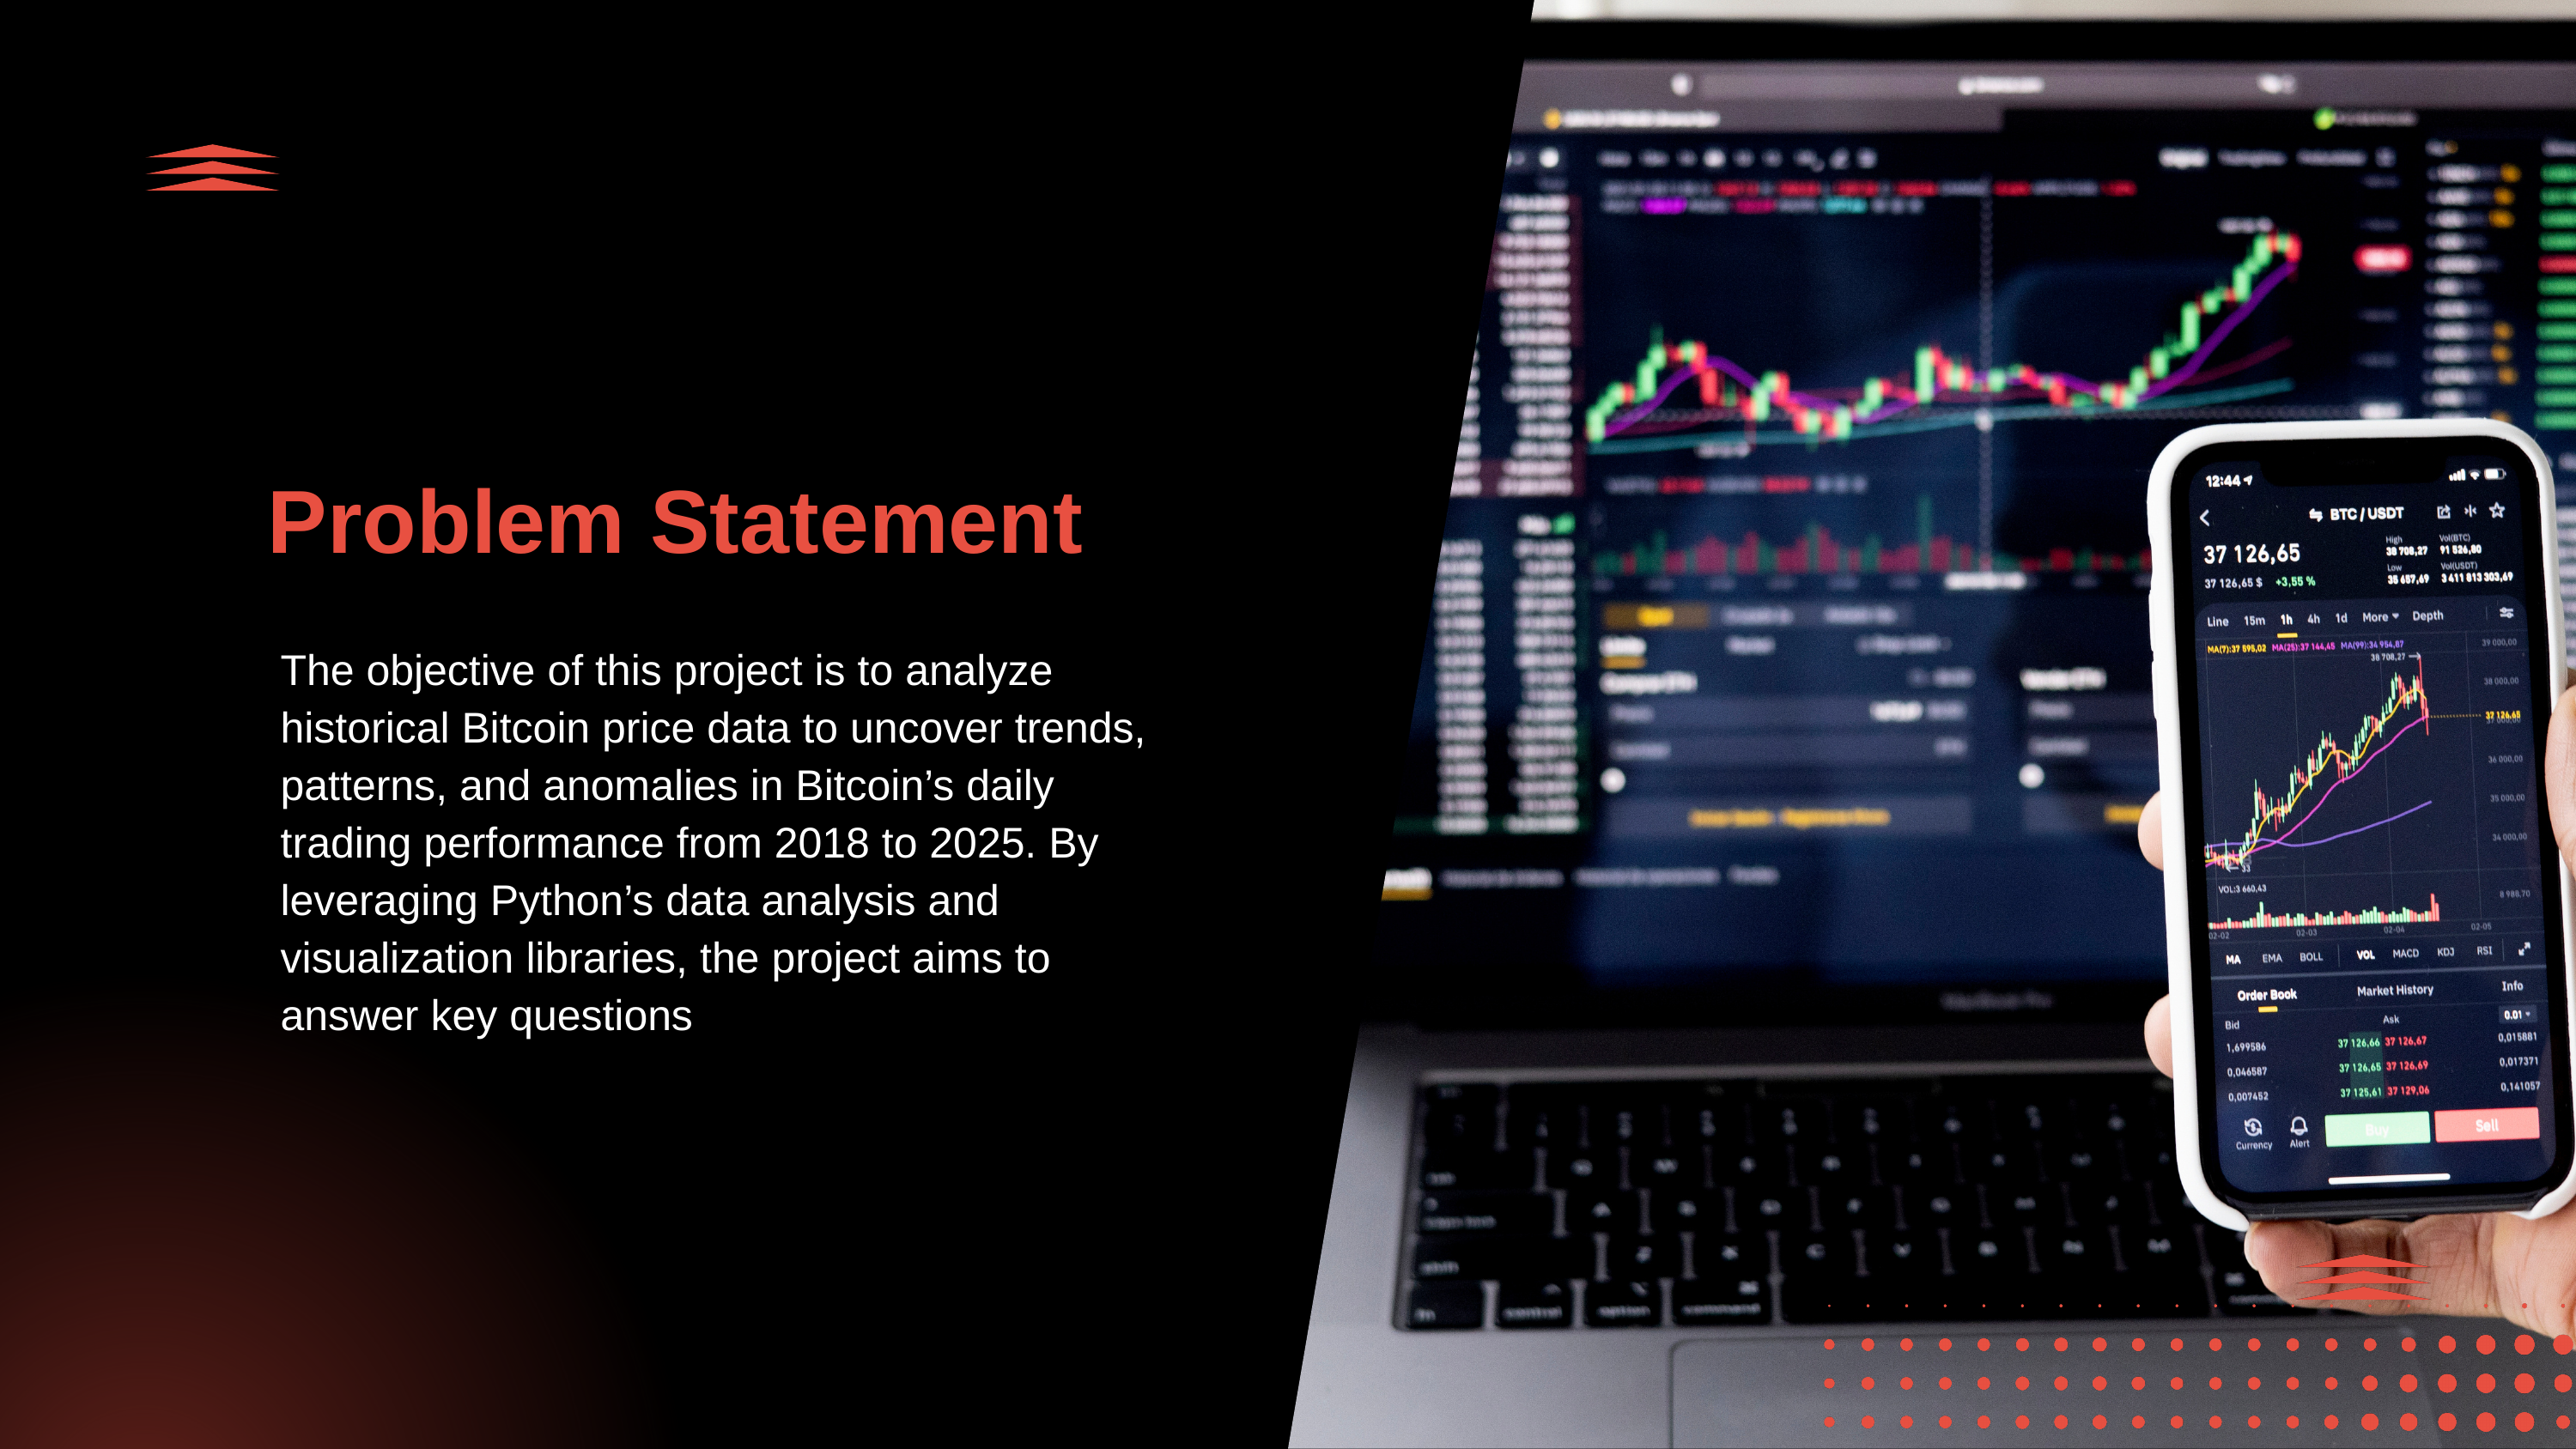

Problem Statement
The objective of this project is to analyze historical Bitcoin price data to uncover trends, patterns, and anomalies in Bitcoin’s daily trading performance from 2018 to 2025. By leveraging Python’s data analysis and visualization libraries, the project aims to answer key questions